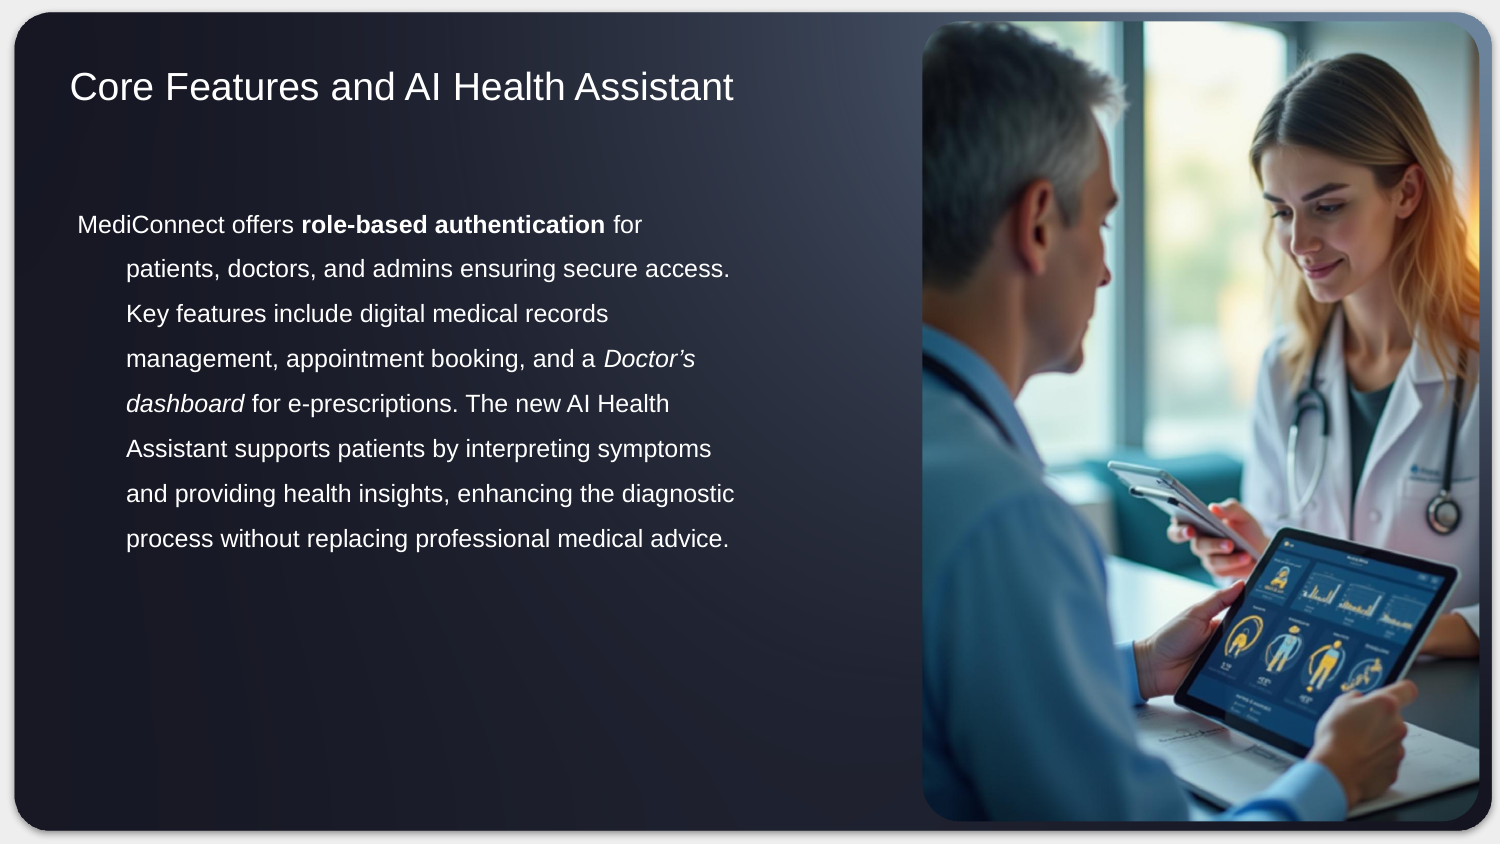

Core Features and AI Health Assistant
# MediConnect offers role-based authentication for patients, doctors, and admins ensuring secure access. Key features include digital medical records management, appointment booking, and a Doctor’s dashboard for e-prescriptions. The new AI Health Assistant supports patients by interpreting symptoms and providing health insights, enhancing the diagnostic process without replacing professional medical advice.